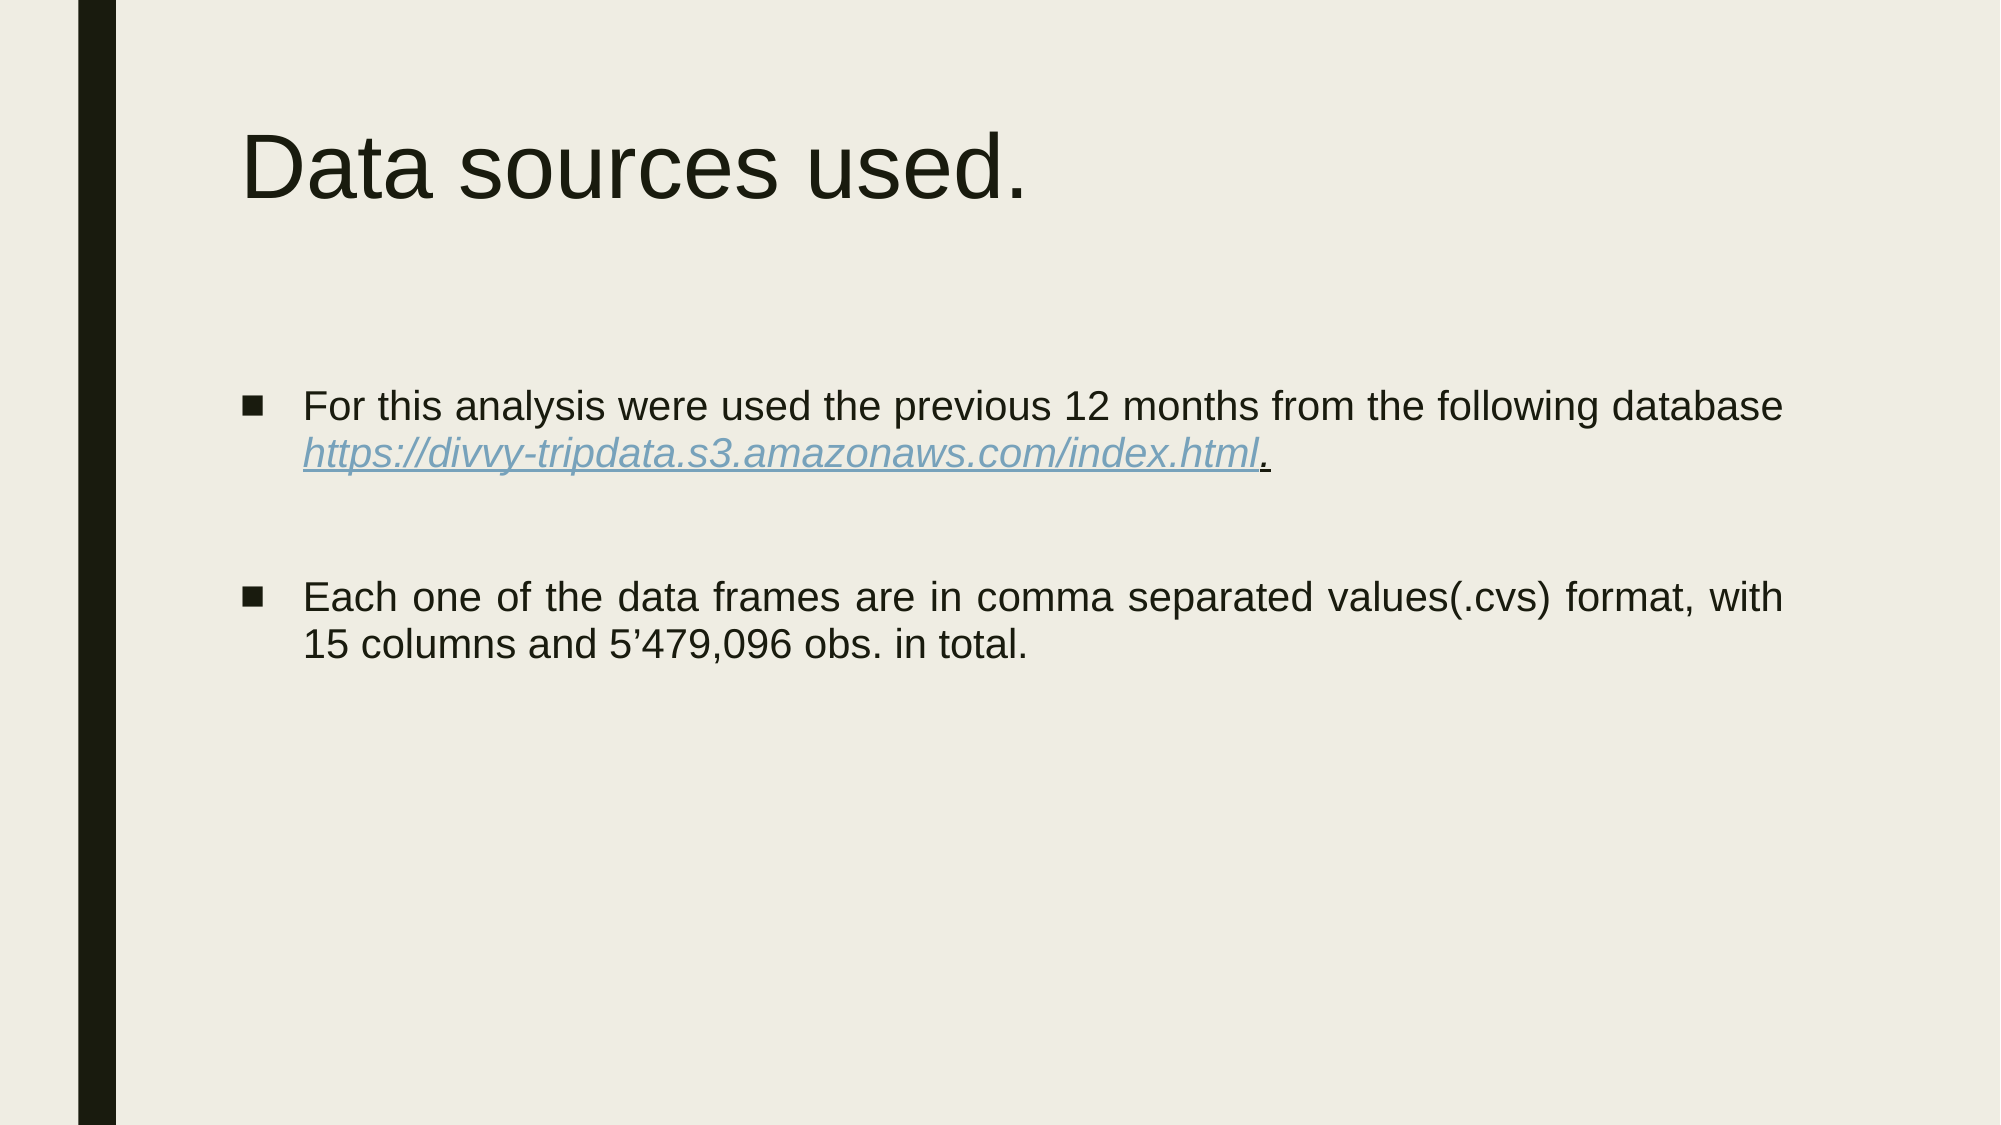

# Data sources used.
For this analysis were used the previous 12 months from the following database https://divvy-tripdata.s3.amazonaws.com/index.html.

Each one of the data frames are in comma separated values(.cvs) format, with 15 columns and 5’479,096 obs. in total.